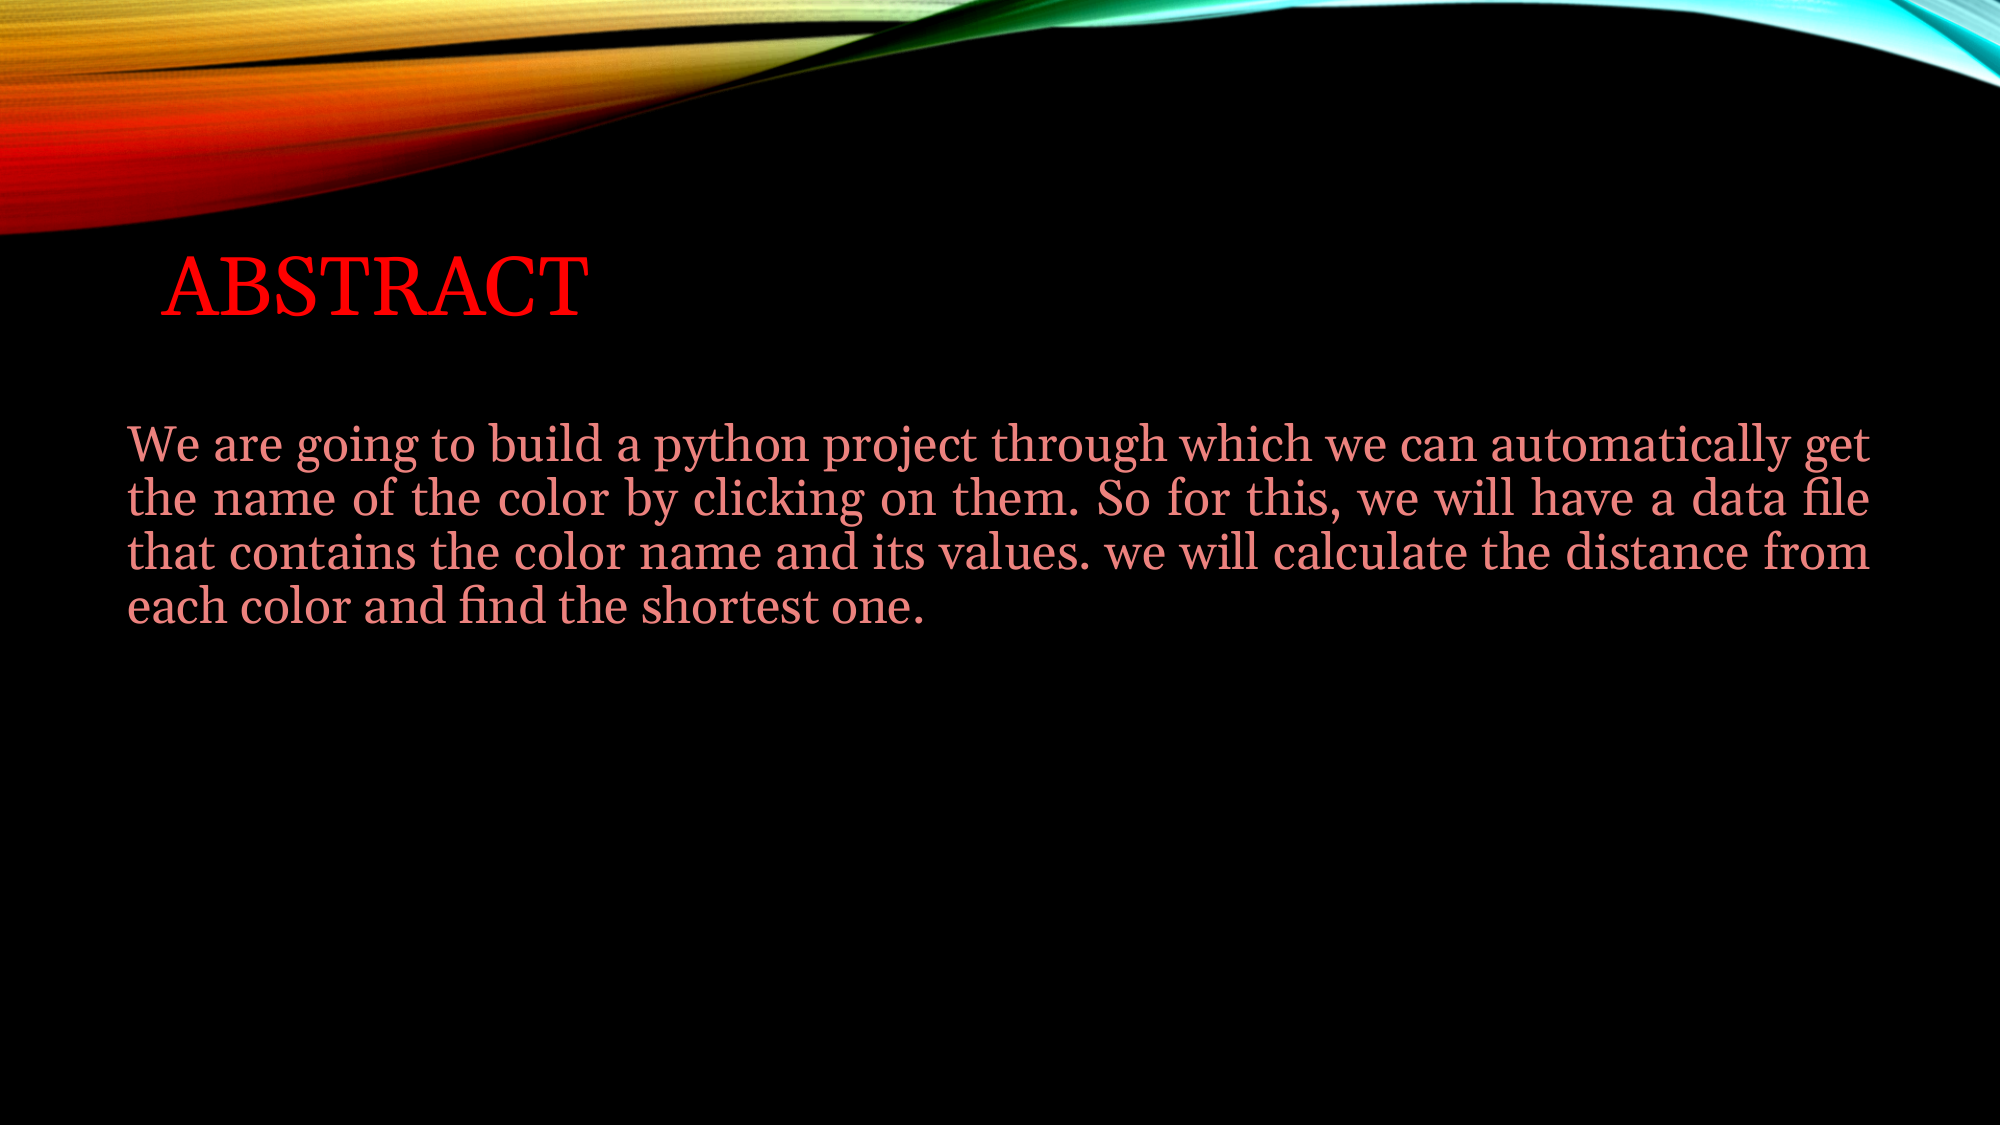

# abstract
We are going to build a python project through which we can automatically get the name of the color by clicking on them. So for this, we will have a data file that contains the color name and its values. we will calculate the distance from each color and find the shortest one.